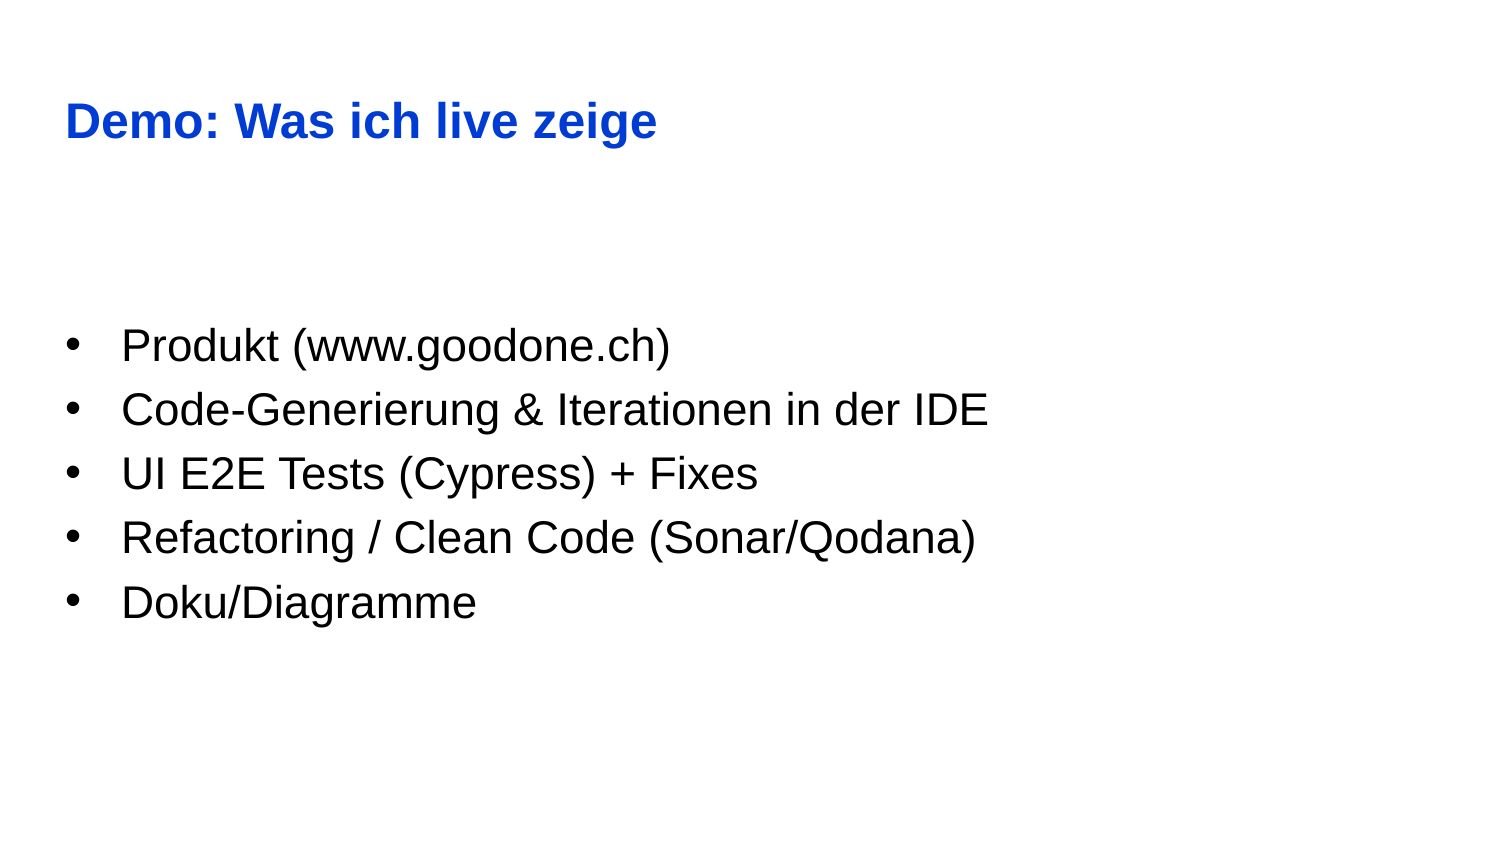

# Demo: Was ich live zeige
Produkt (www.goodone.ch)
Code-Generierung & Iterationen in der IDE
UI E2E Tests (Cypress) + Fixes
Refactoring / Clean Code (Sonar/Qodana)
Doku/Diagramme
7
AngularAI - Softwareentwicklung mit AI